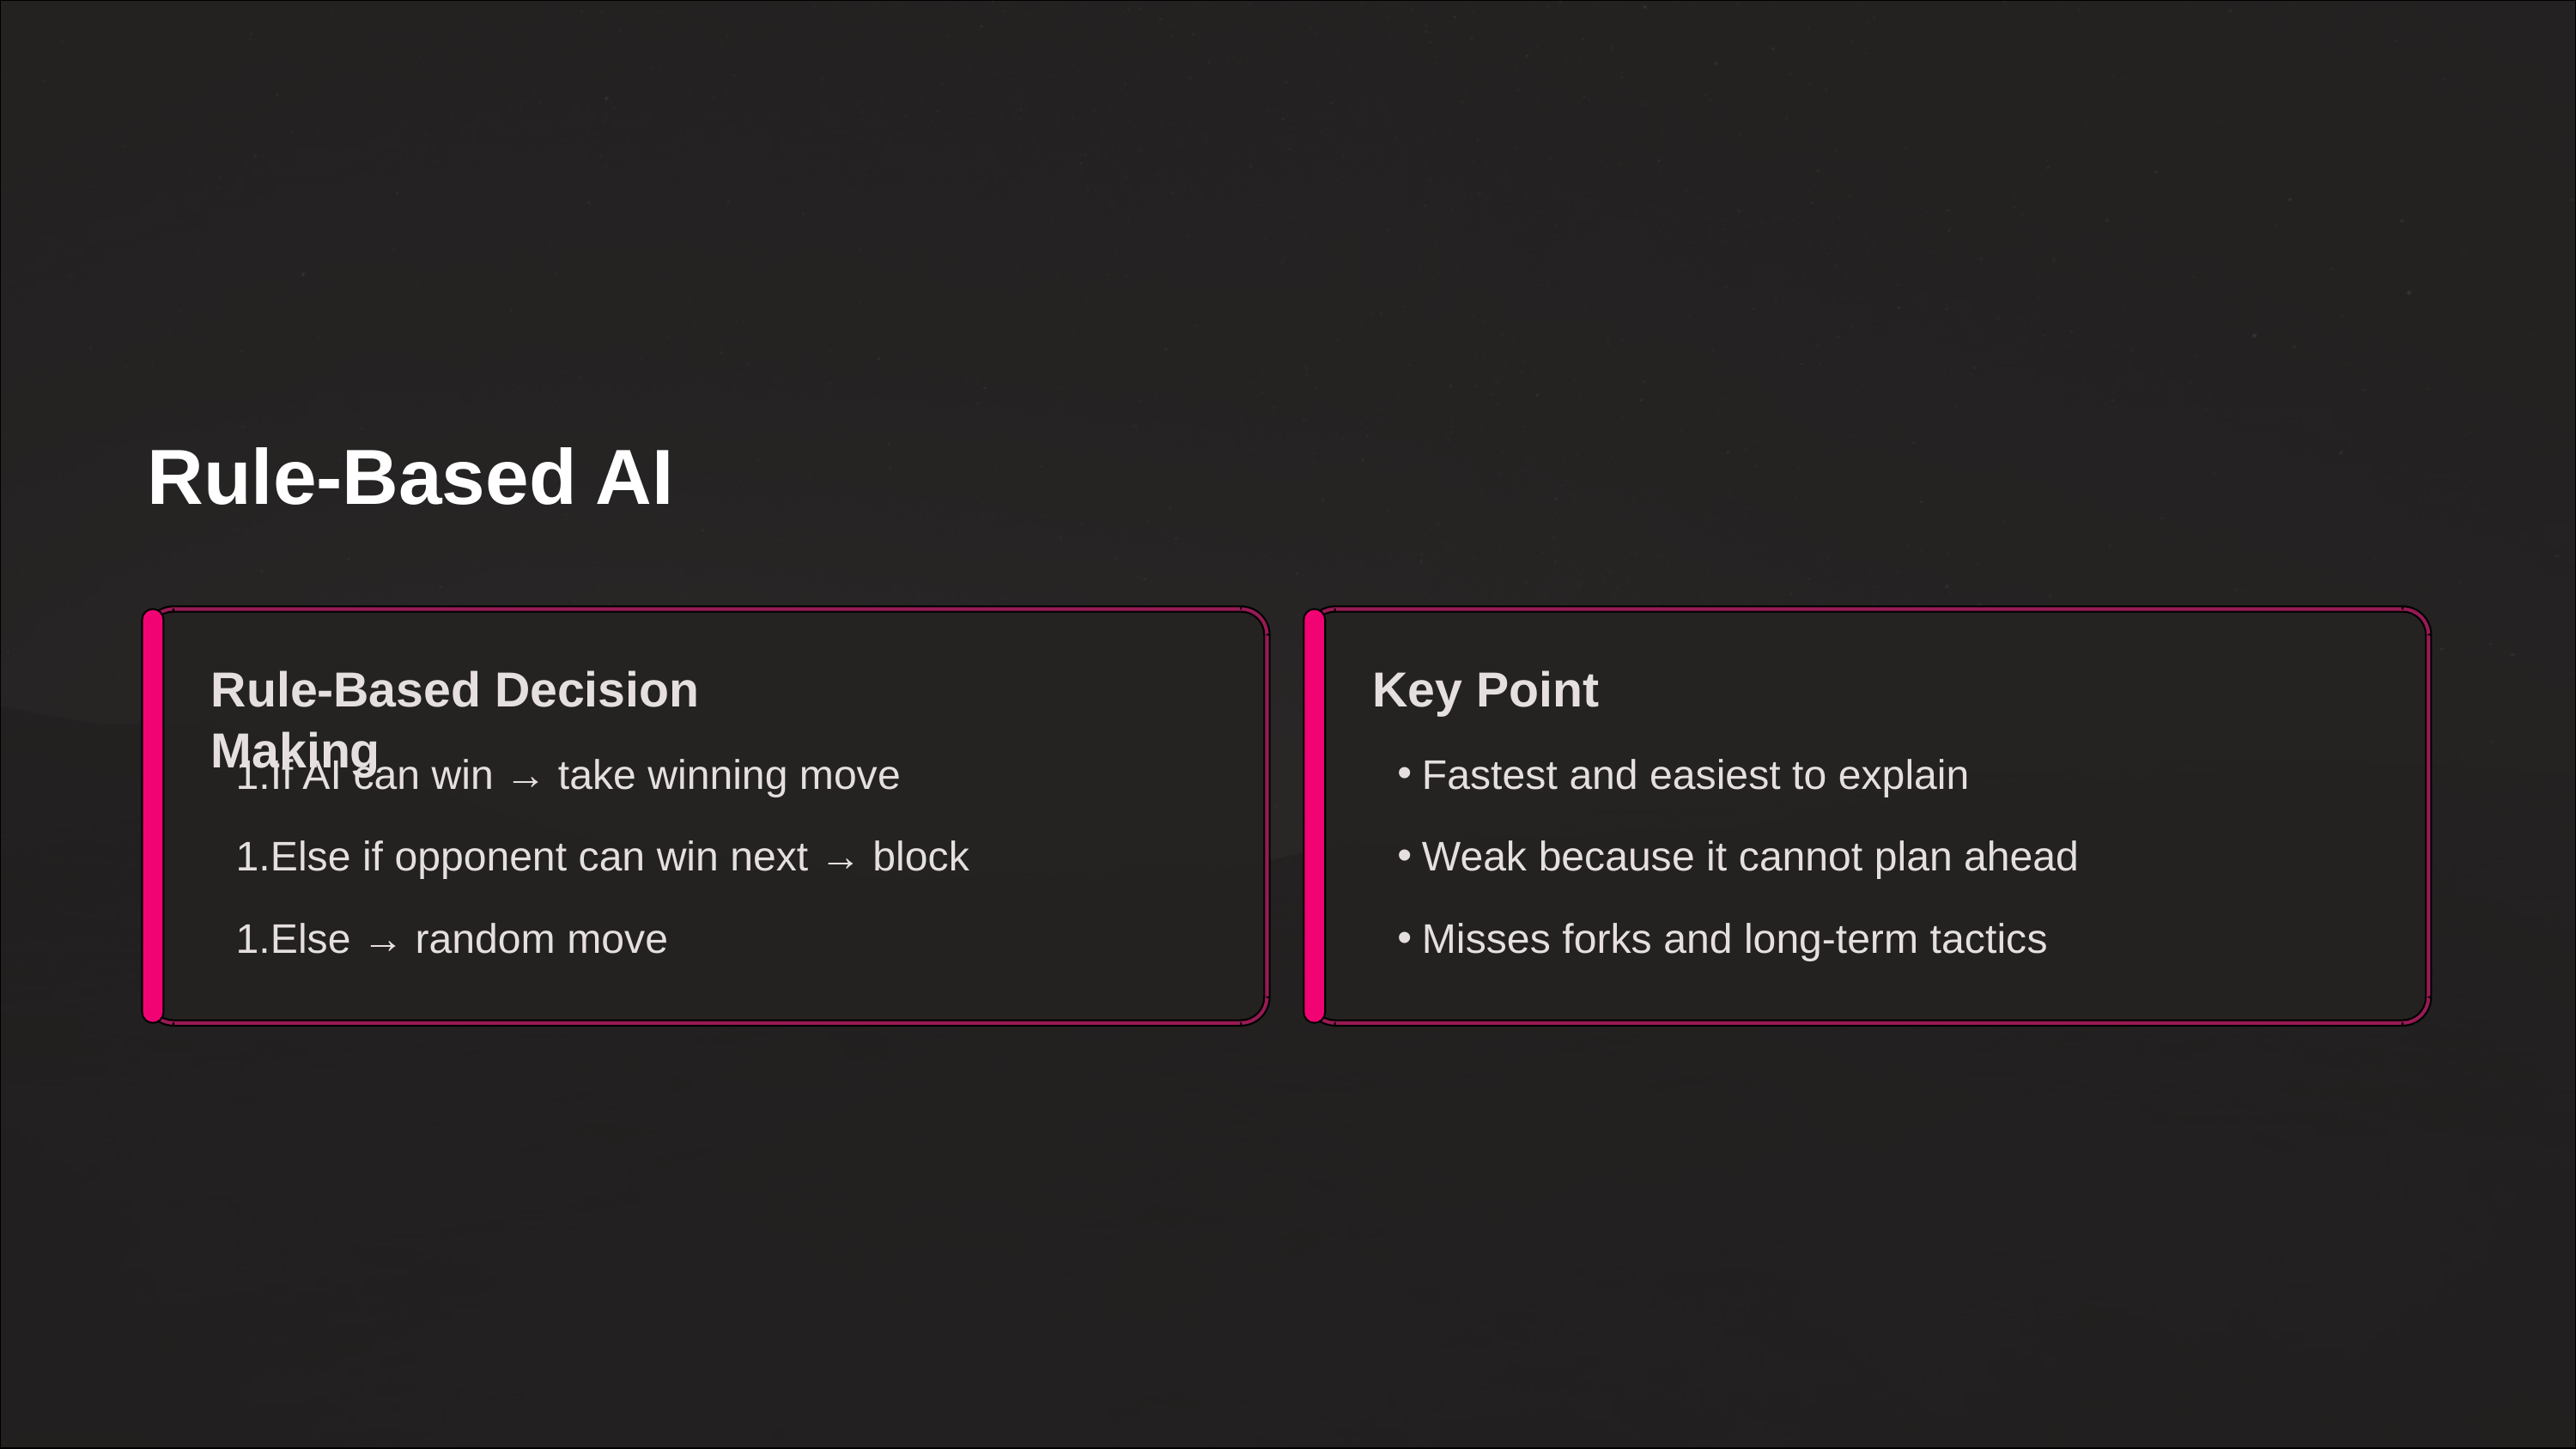

Rule-Based AI

Rule-Based Decision Making
Key Point
If AI can win → take winning move
Fastest and easiest to explain
Else if opponent can win next → block
Weak because it cannot plan ahead
Else → random move
Misses forks and long-term tactics